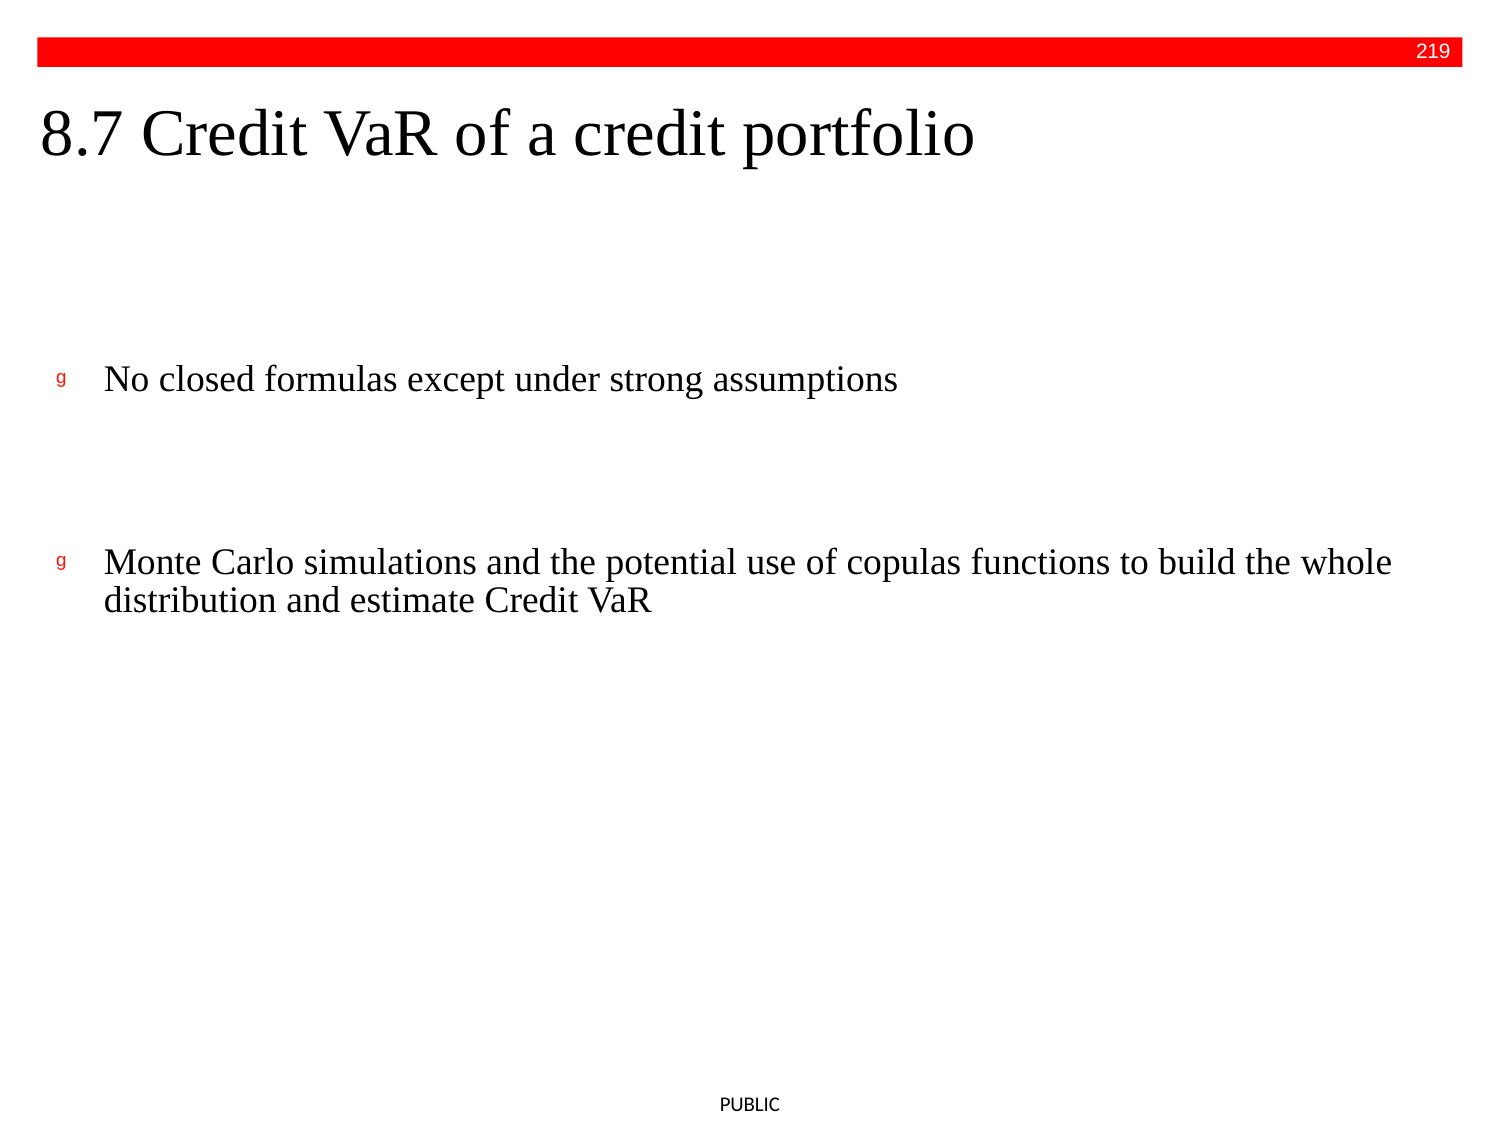

8.7 Credit VaR of a credit portfolio

No closed formulas except under strong assumptions

Monte Carlo simulations and the potential use of copulas functions to build the whole distribution and estimate Credit VaR